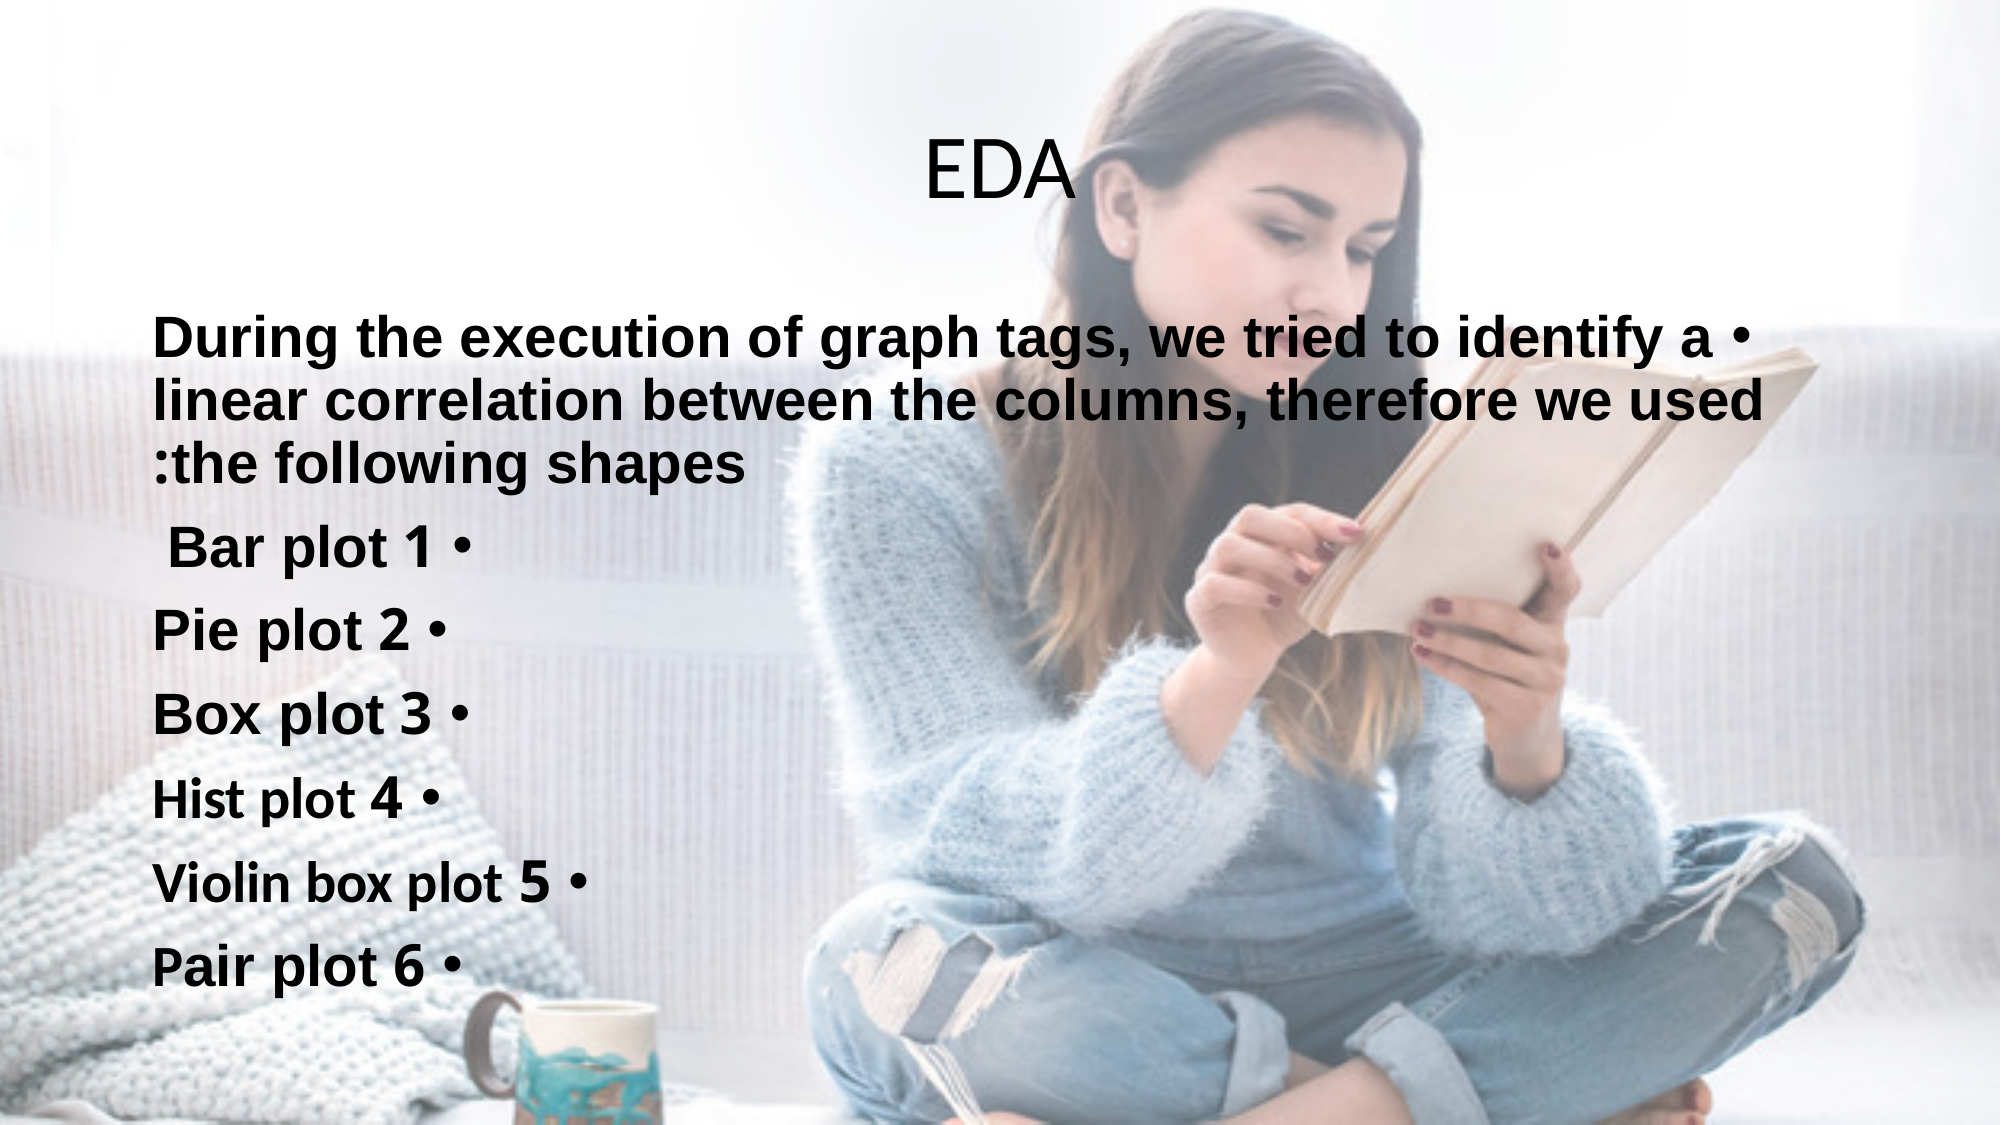

# EDA
During the execution of graph tags, we tried to identify a linear correlation between the columns, therefore we used the following shapes:
1 Bar plot
2 Pie plot
3 Box plot
4 Hist plot
5 Violin box plot
6 Pair plot